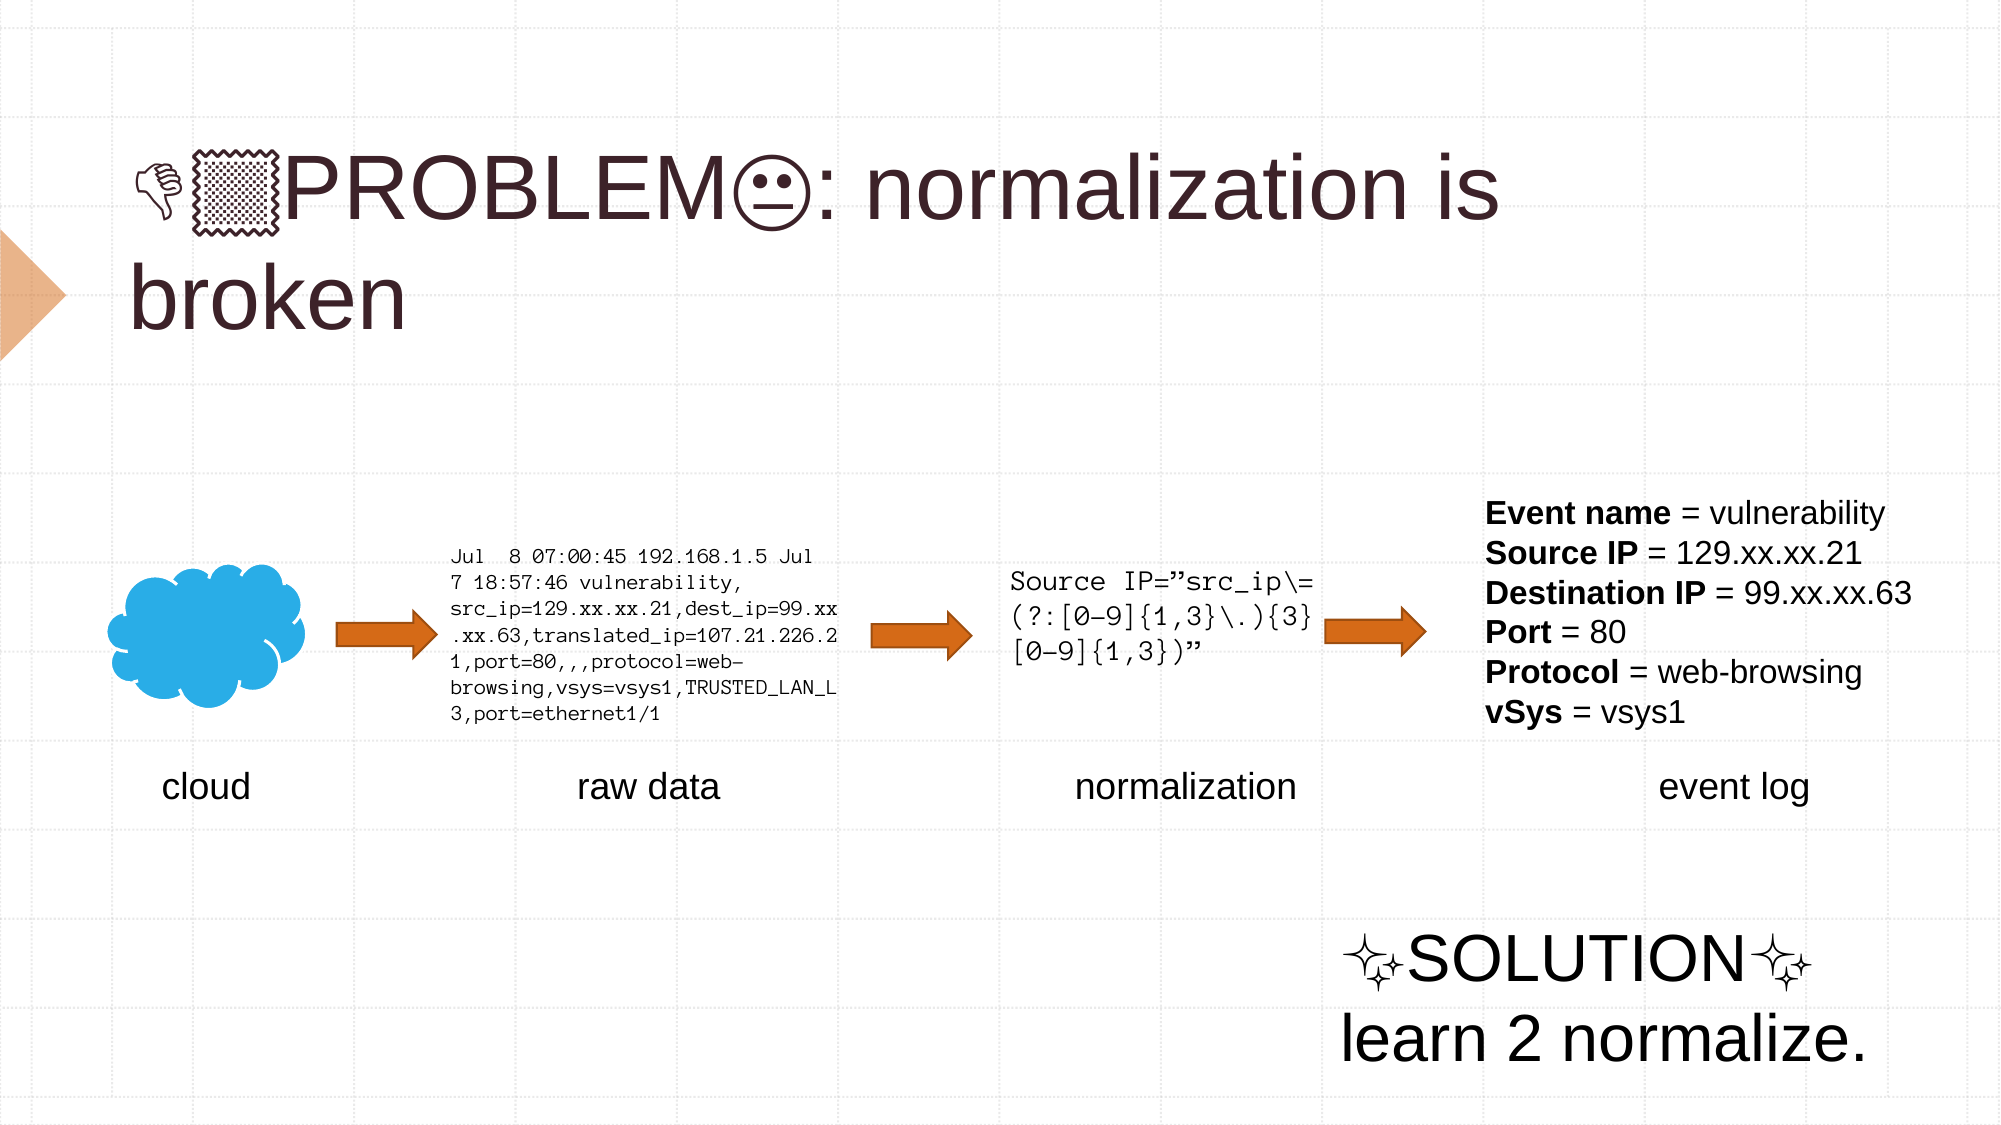

# 👎🏼PROBLEM😐: normalization is broken
Event name = vulnerability
Source IP = 129.xx.xx.21
Destination IP = 99.xx.xx.63
Port = 80
Protocol = web-browsing
vSys = vsys1
Jul  8 07:00:45 192.168.1.5 Jul  7 18:57:46 vulnerability, src_ip=129.xx.xx.21,dest_ip=99.xx.xx.63,translated_ip=107.21.226.21,port=80,,,protocol=web-browsing,vsys=vsys1,TRUSTED_LAN_L3,port=ethernet1/1
Source IP=”src_ip\= (?:[0-9]{1,3}\.){3}[0-9]{1,3})”

cloud
raw data
normalization
event log
✨SOLUTION✨
learn 2 normalize.